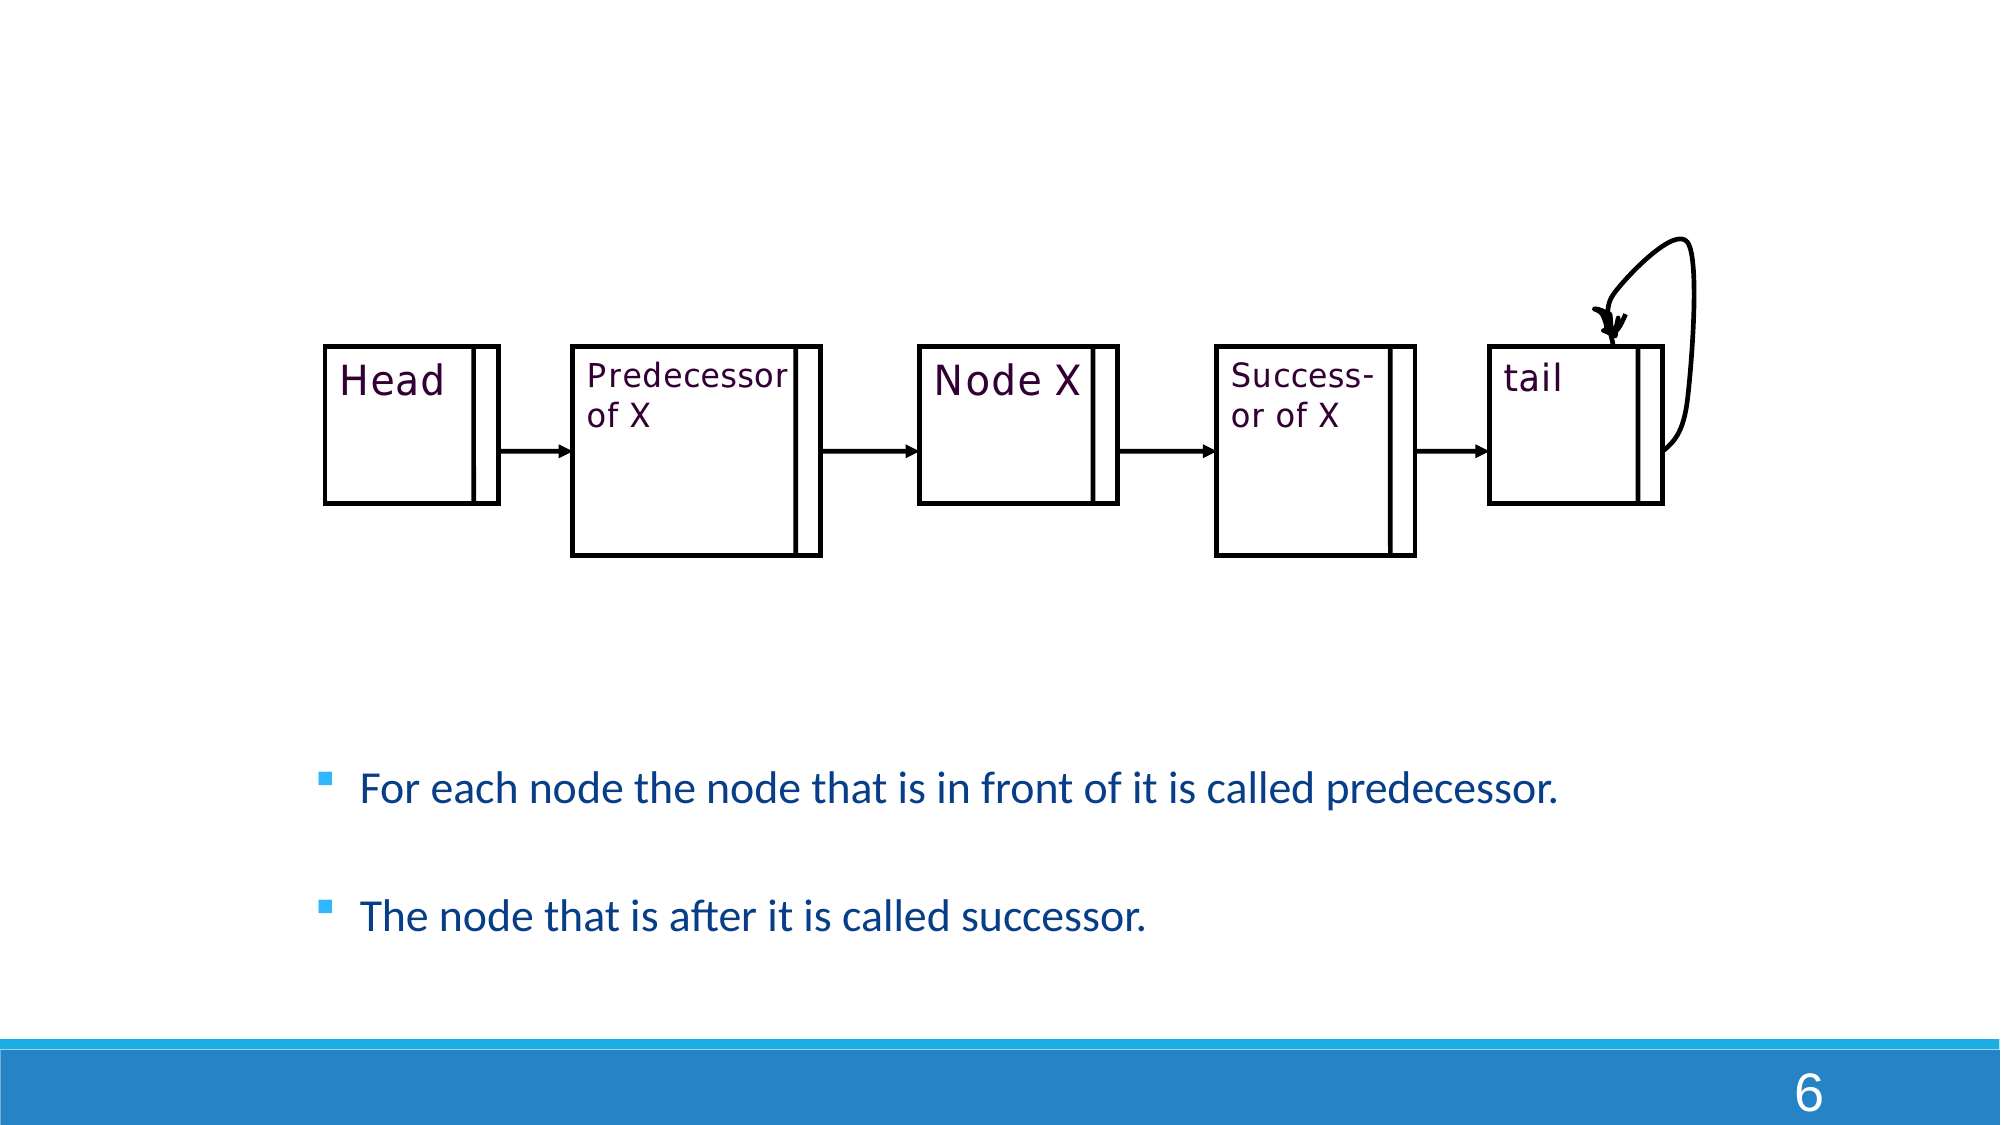

Head

Predecessor of X

Node X

Success-or of X

tail

For each node the node that is in front of it is called predecessor.

The node that is after it is called successor.
6